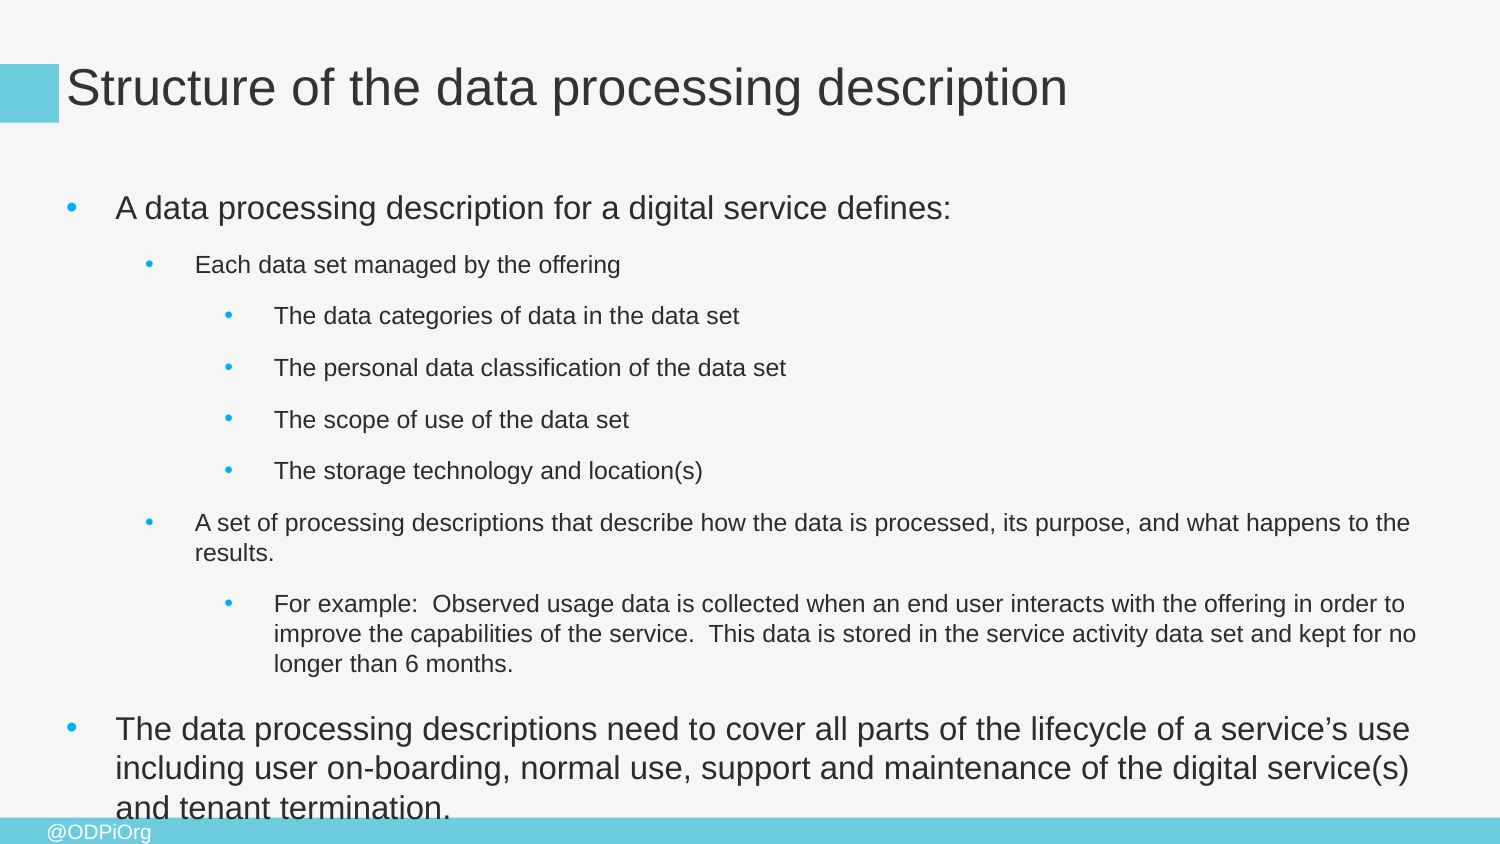

# Structure of the data processing description
A data processing description for a digital service defines:
Each data set managed by the offering
The data categories of data in the data set
The personal data classification of the data set
The scope of use of the data set
The storage technology and location(s)
A set of processing descriptions that describe how the data is processed, its purpose, and what happens to the results.
For example:  Observed usage data is collected when an end user interacts with the offering in order to improve the capabilities of the service.  This data is stored in the service activity data set and kept for no longer than 6 months.
The data processing descriptions need to cover all parts of the lifecycle of a service’s use including user on-boarding, normal use, support and maintenance of the digital service(s) and tenant termination.